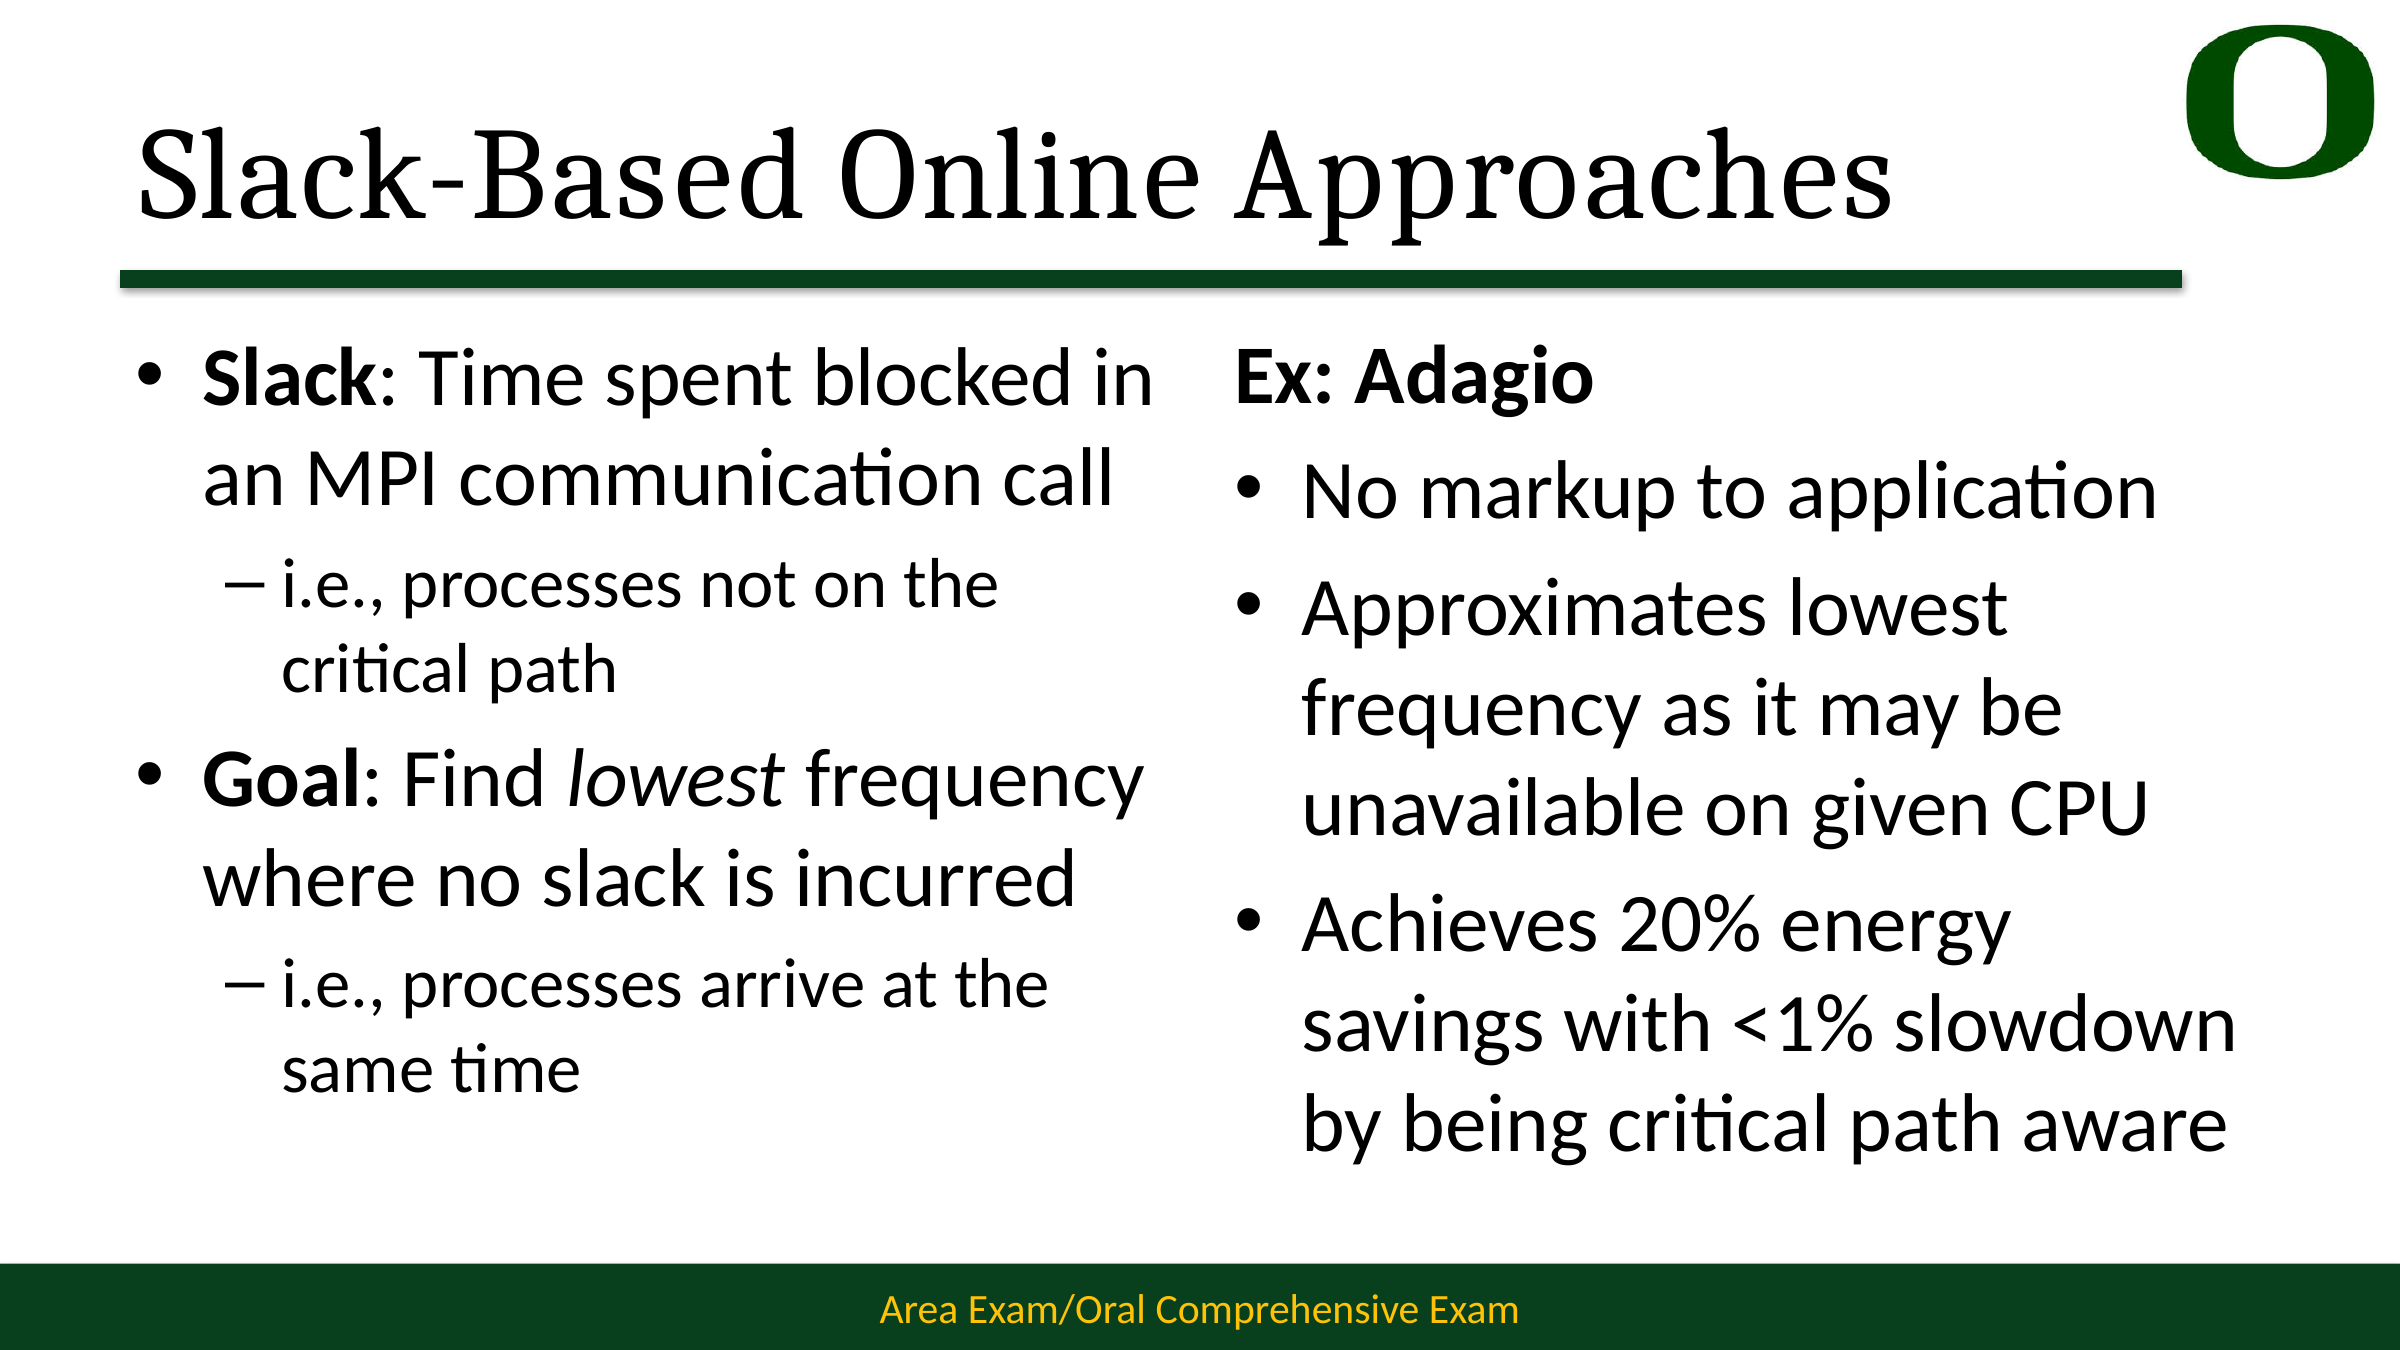

# Slack-Based Online Approaches
Ex: Adagio
Slack: Time spent blocked in an MPI communication call
i.e., processes not on the critical path
Goal: Find lowest frequency where no slack is incurred
i.e., processes arrive at the same time
No markup to application
Approximates lowest frequency as it may be unavailable on given CPU
Achieves 20% energy savings with <1% slowdown by being critical path aware

25